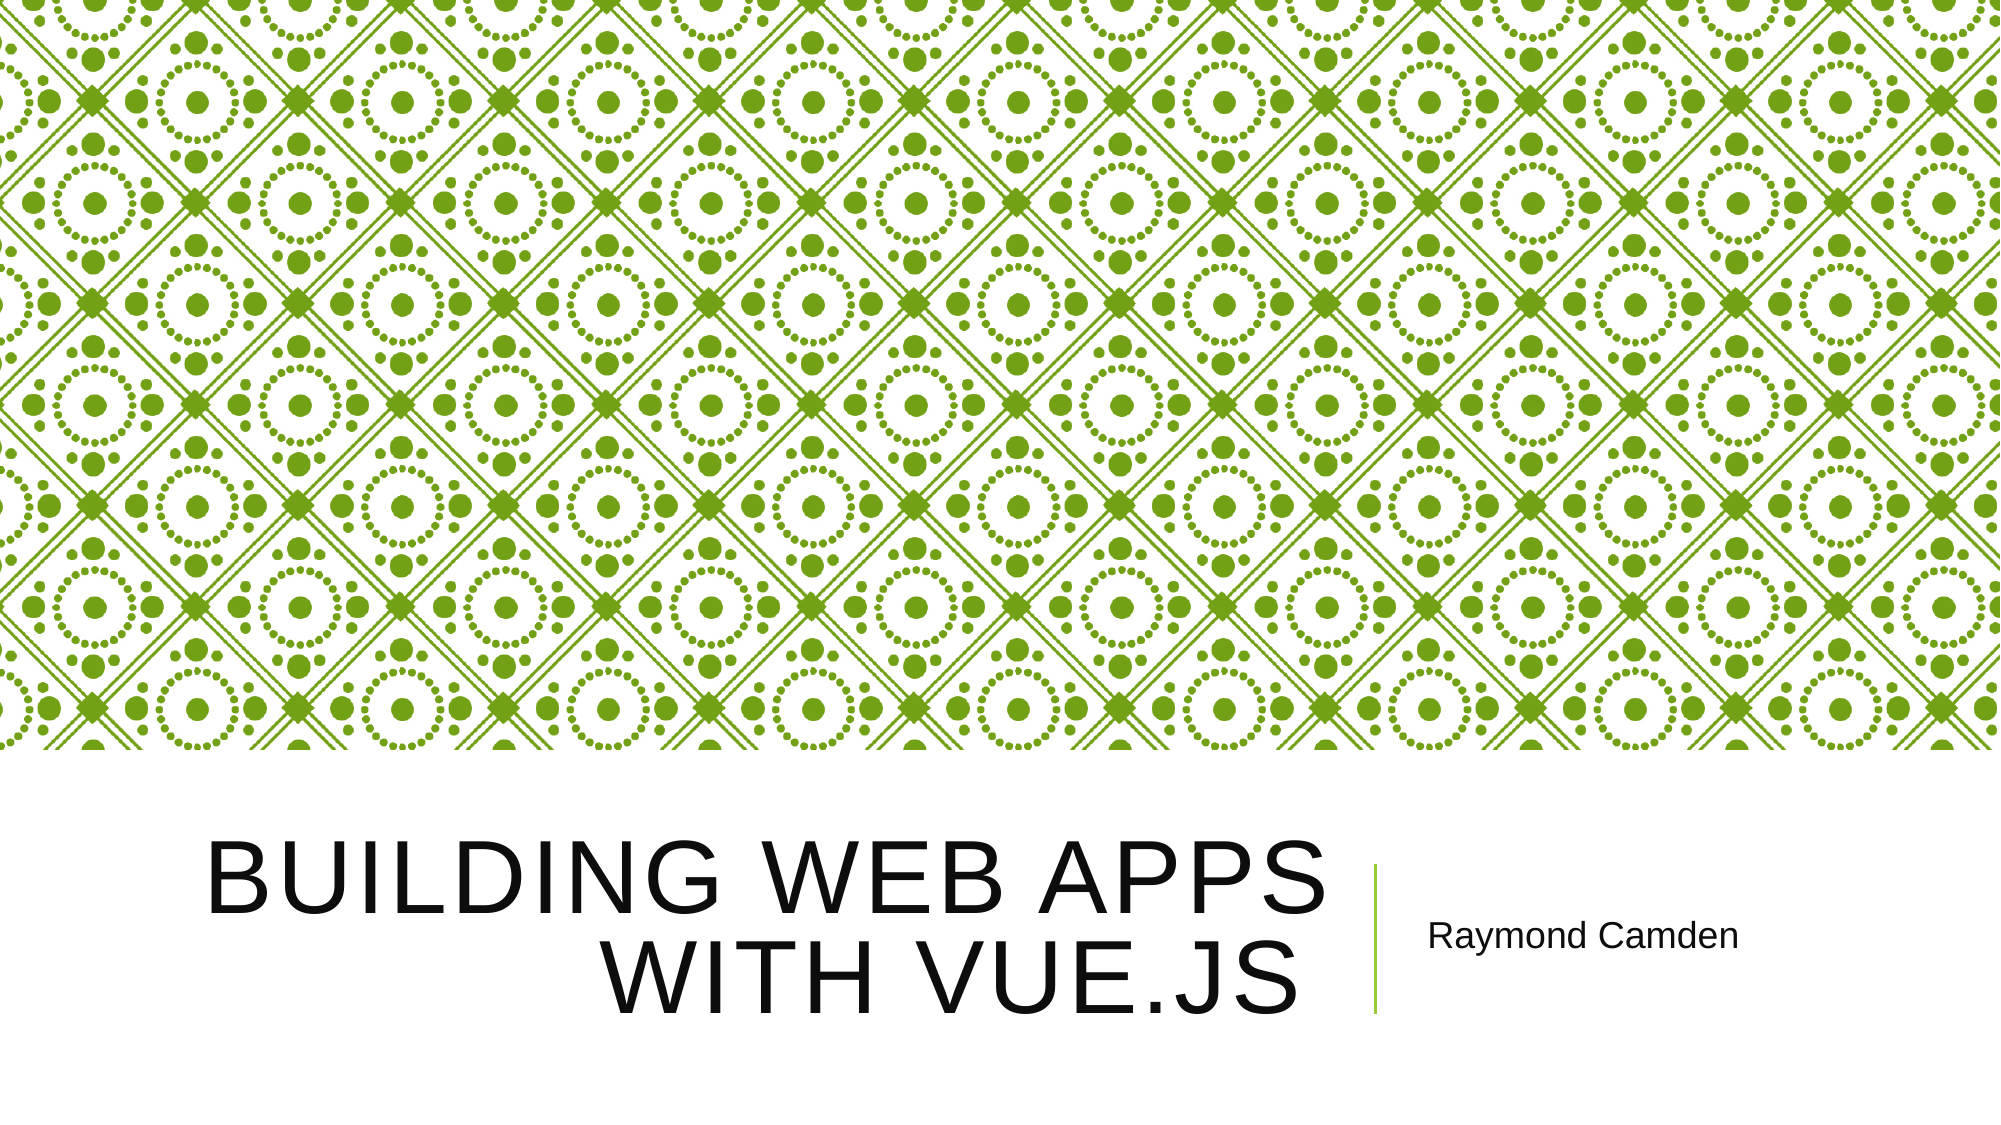

# Building Web AppS With Vue.js
Raymond Camden